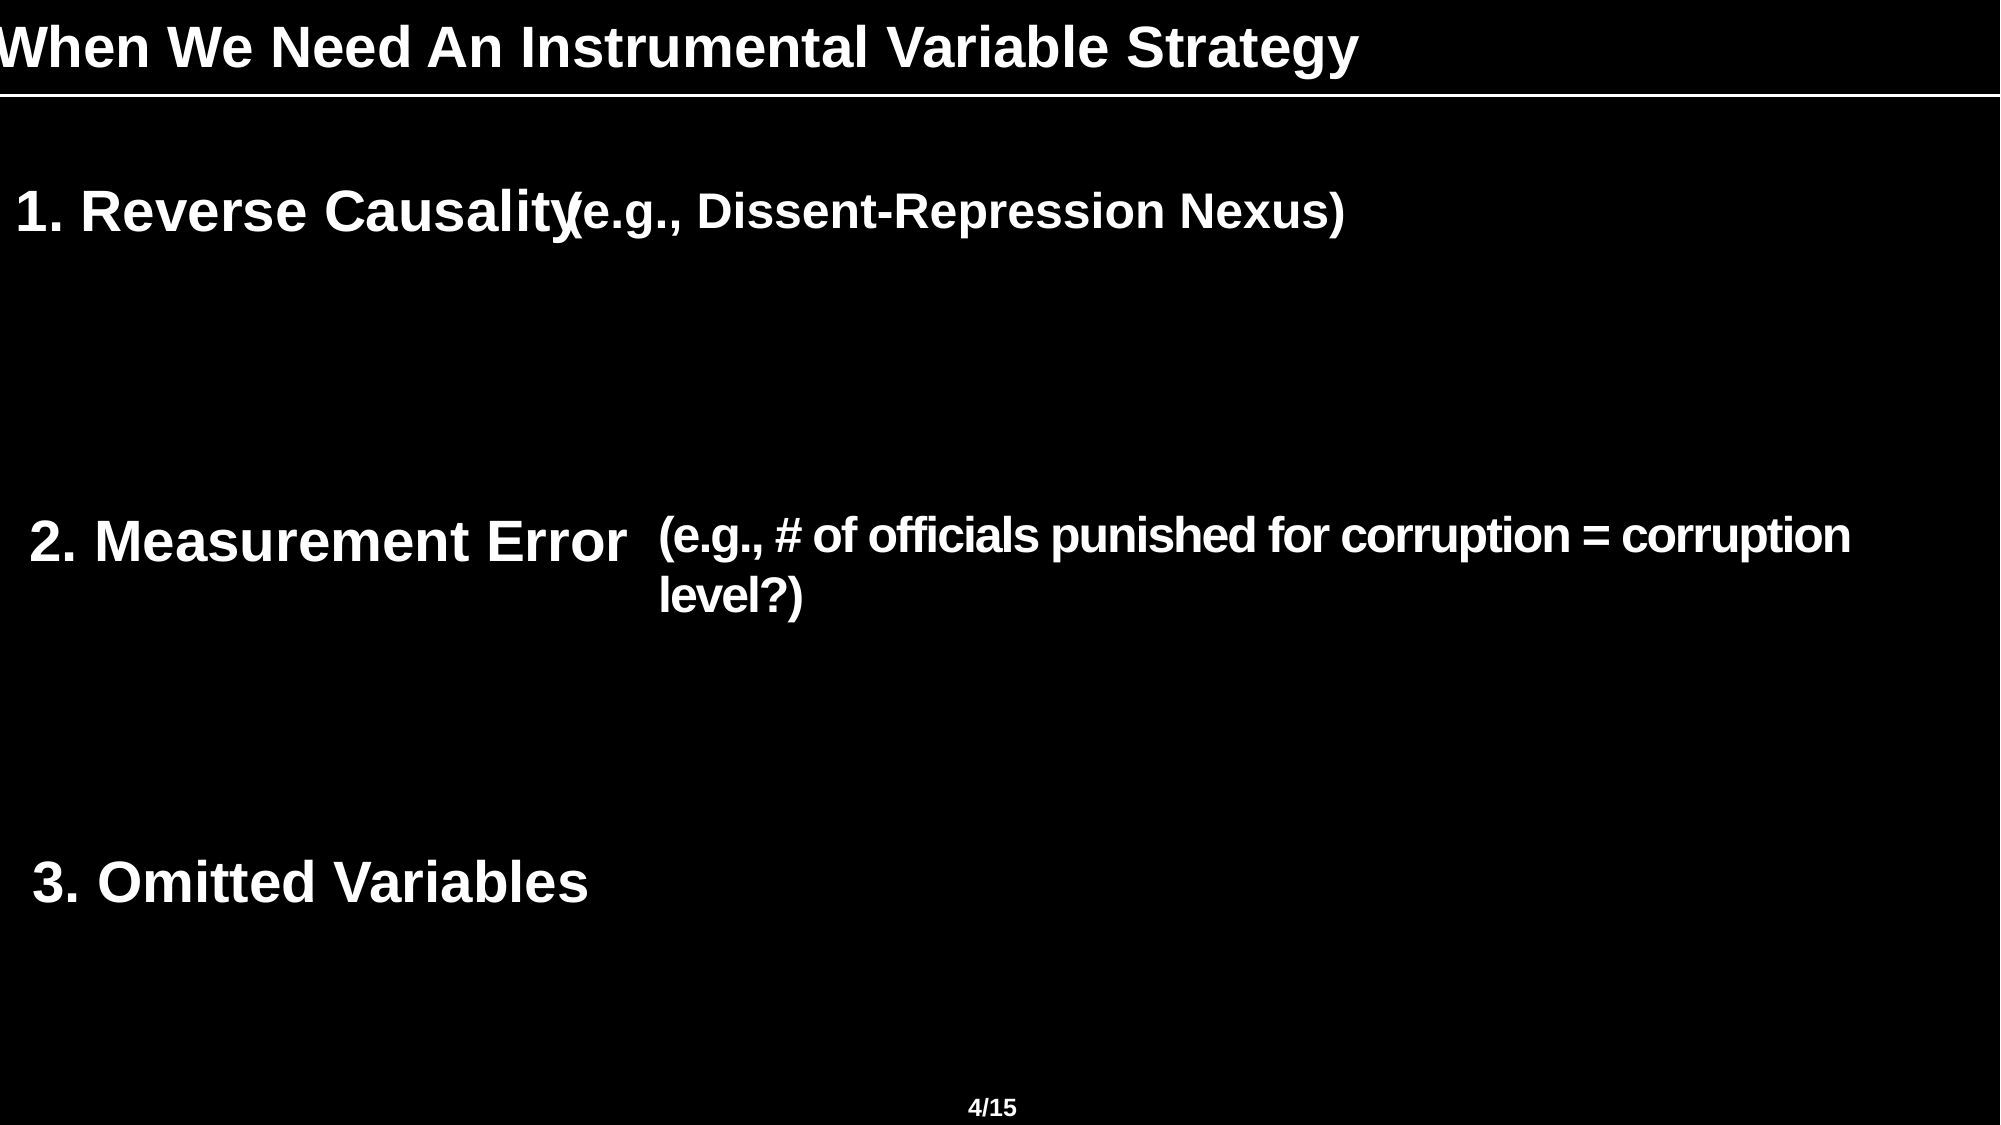

When We Need An Instrumental Variable Strategy
1. Reverse Causality
(e.g., Dissent-Repression Nexus)
(e.g., # of officials punished for corruption = corruption level?)
2. Measurement Error
3. Omitted Variables
4/15